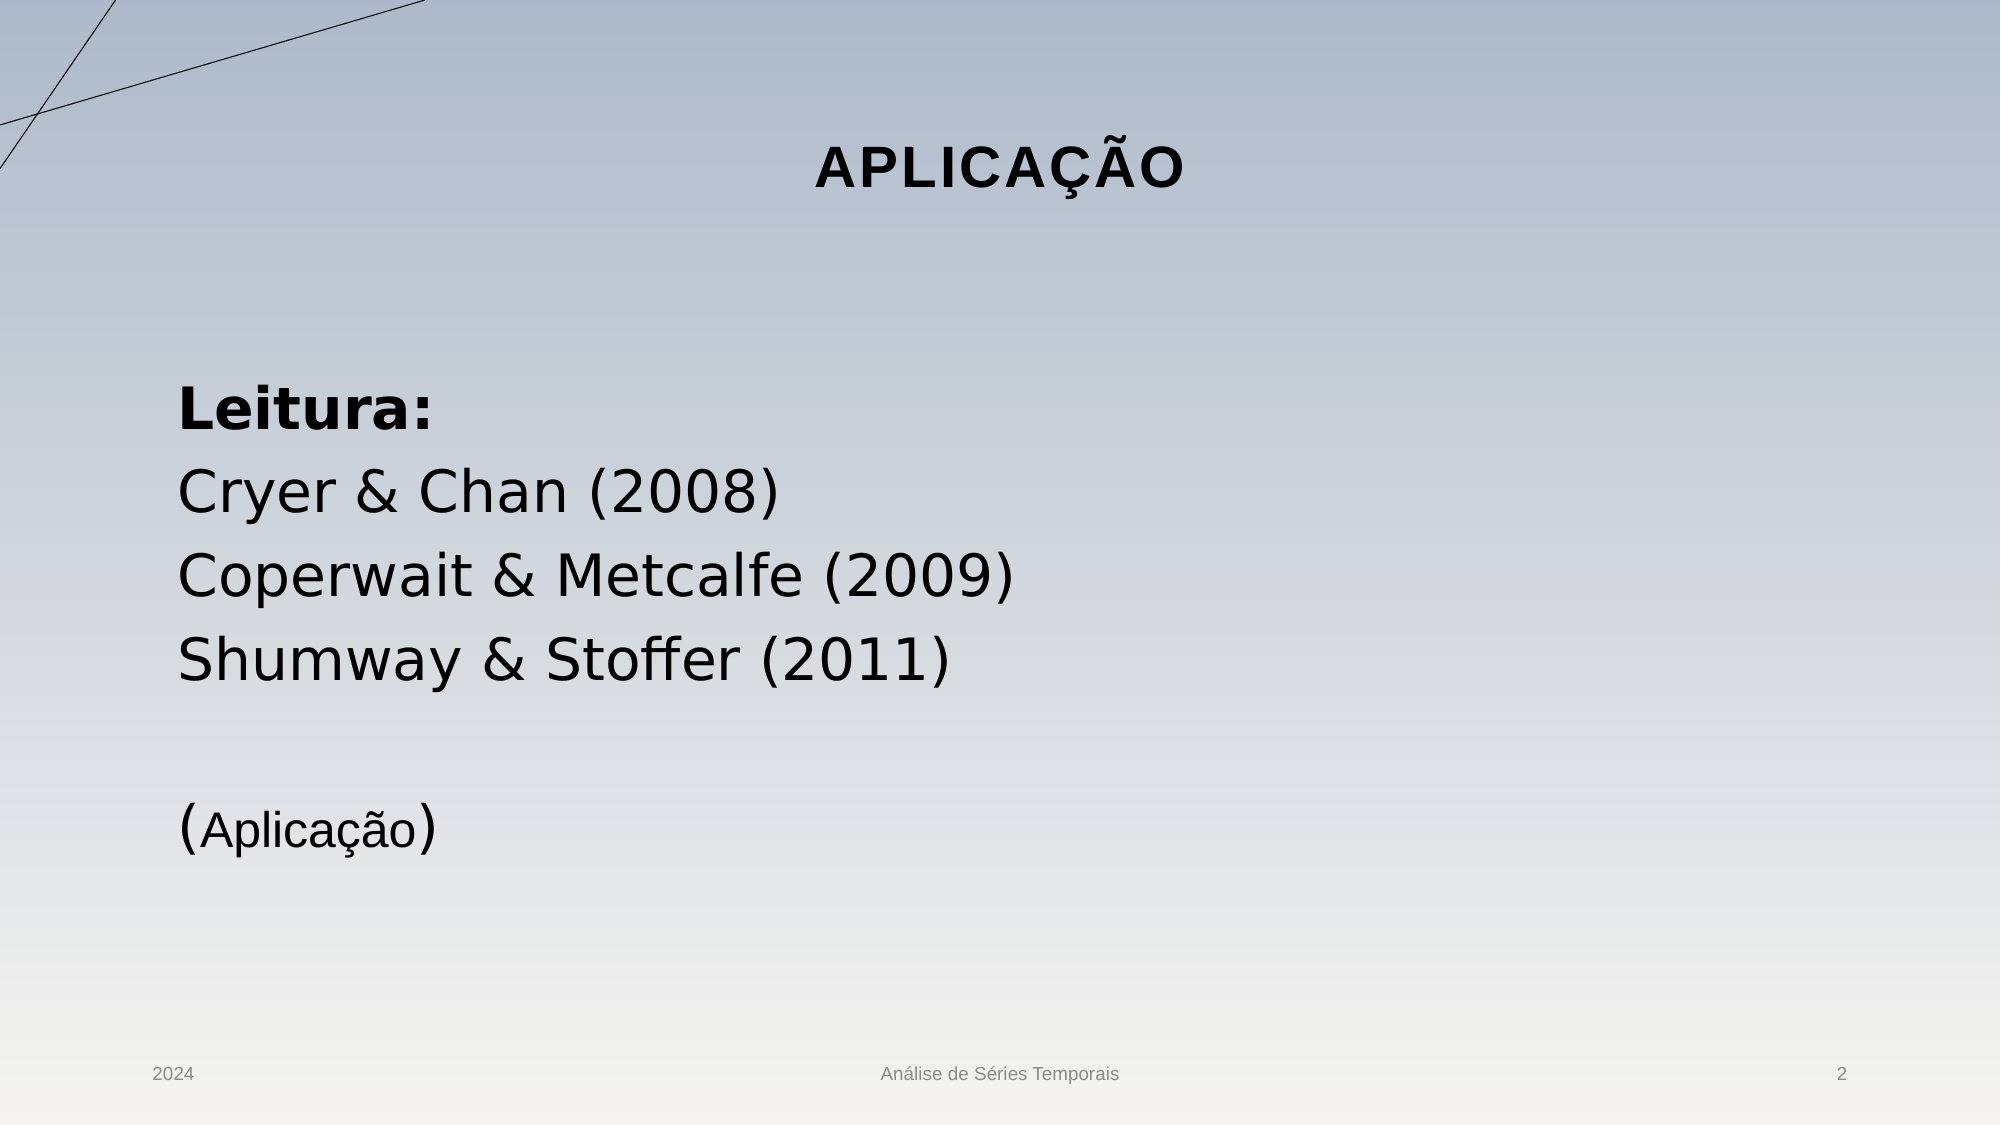

# Aplicação

Leitura:
Cryer & Chan (2008)
Coperwait & Metcalfe (2009)
Shumway & Stoffer (2011)

(Aplicação)

2024
Análise de Séries Temporais
2